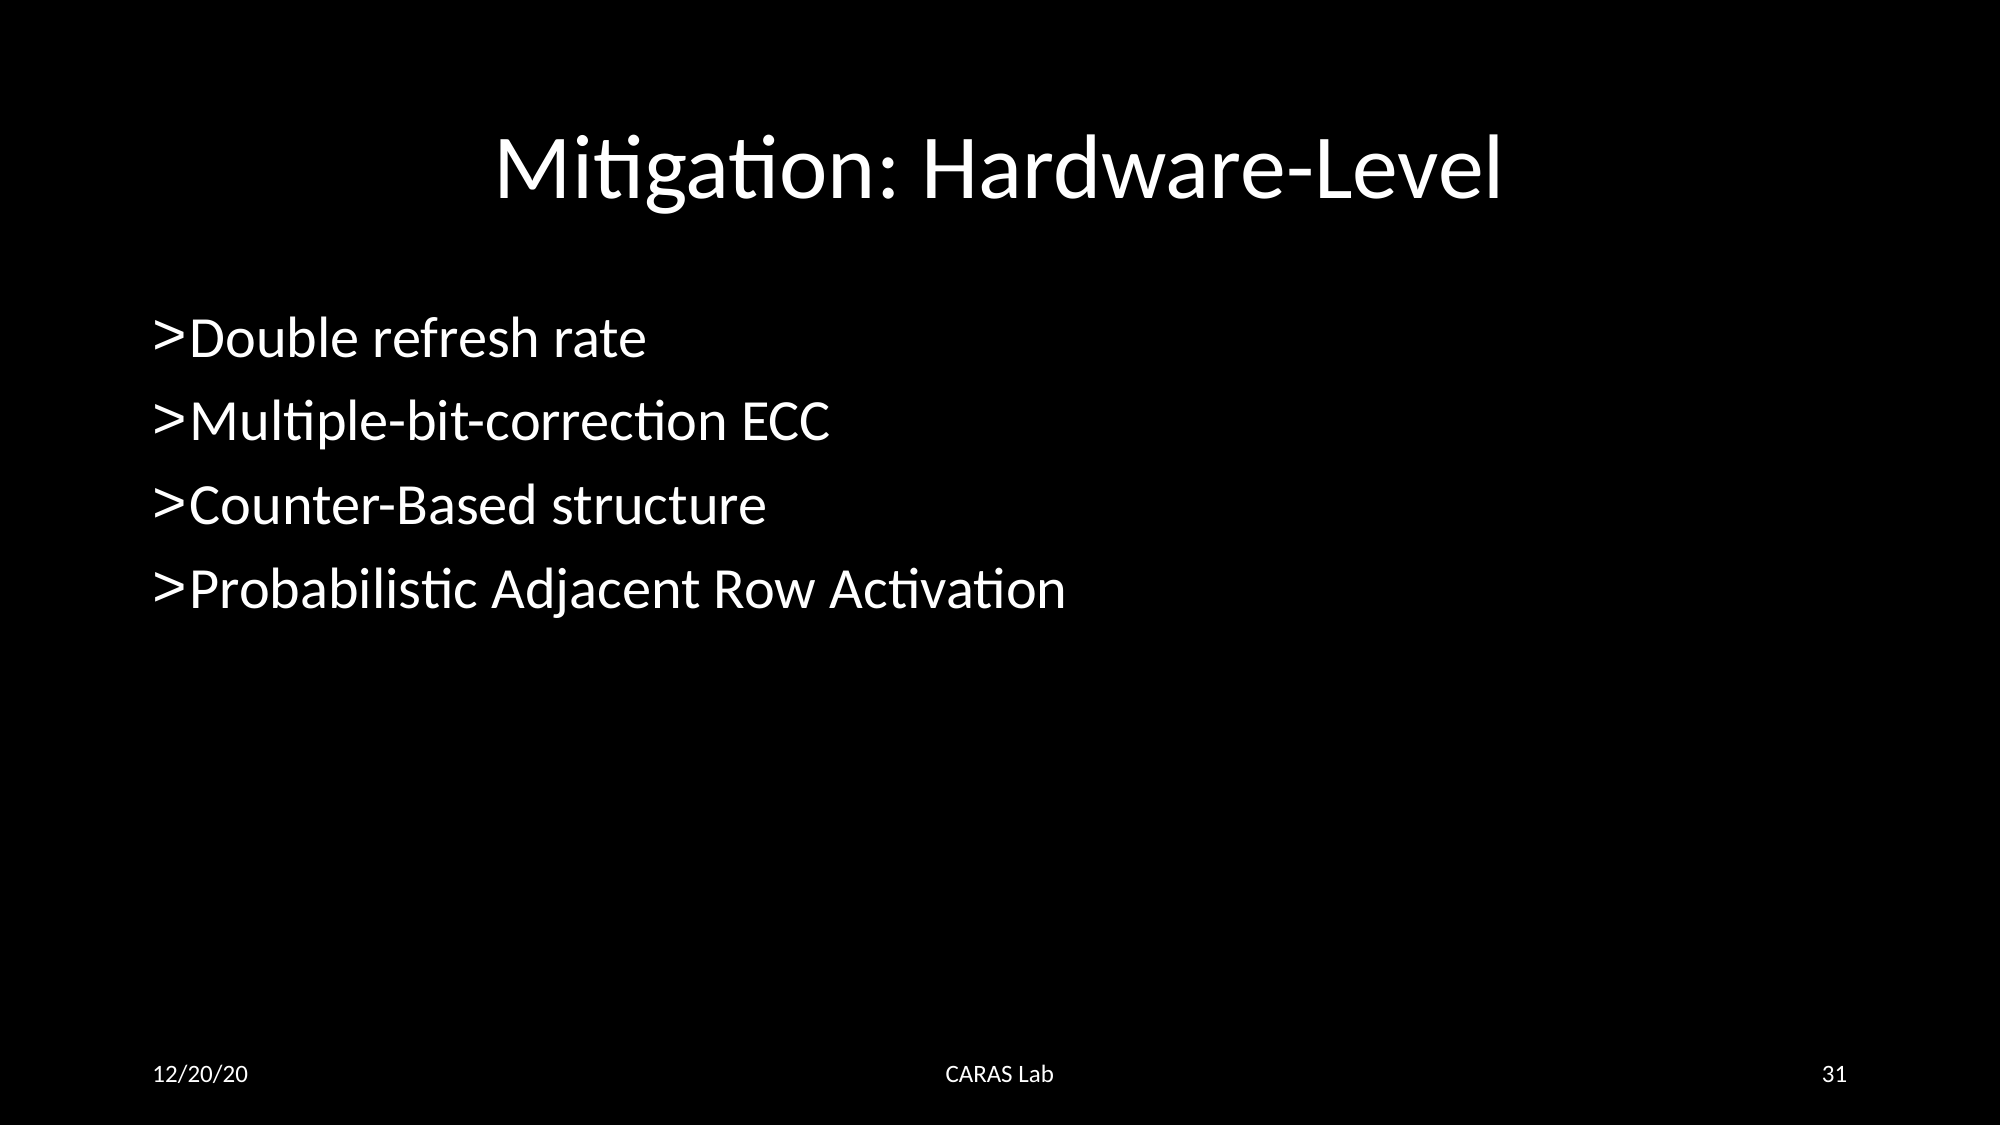

# Mitigation: Hardware-Level
Double refresh rate
Multiple-bit-correction ECC
Counter-Based structure
Probabilistic Adjacent Row Activation

12/20/20
CARAS Lab
31